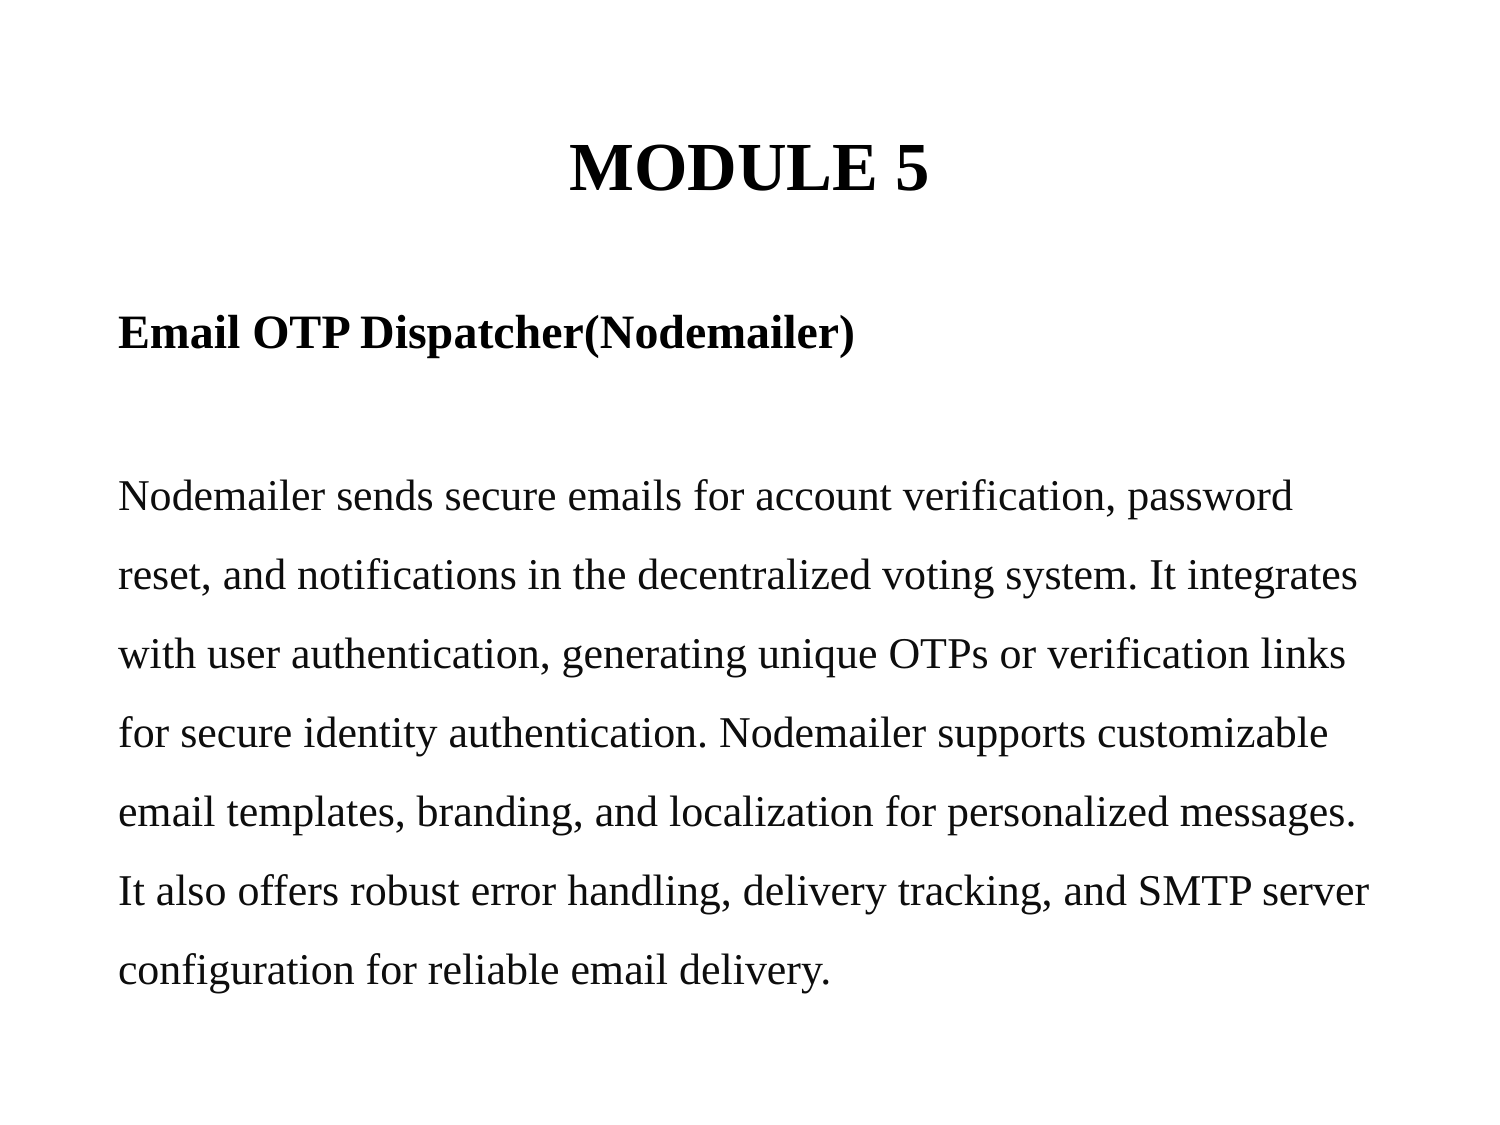

# MODULE 5
Email OTP Dispatcher(Nodemailer)

Nodemailer sends secure emails for account verification, password reset, and notifications in the decentralized voting system. It integrates with user authentication, generating unique OTPs or verification links for secure identity authentication. Nodemailer supports customizable email templates, branding, and localization for personalized messages. It also offers robust error handling, delivery tracking, and SMTP server configuration for reliable email delivery.